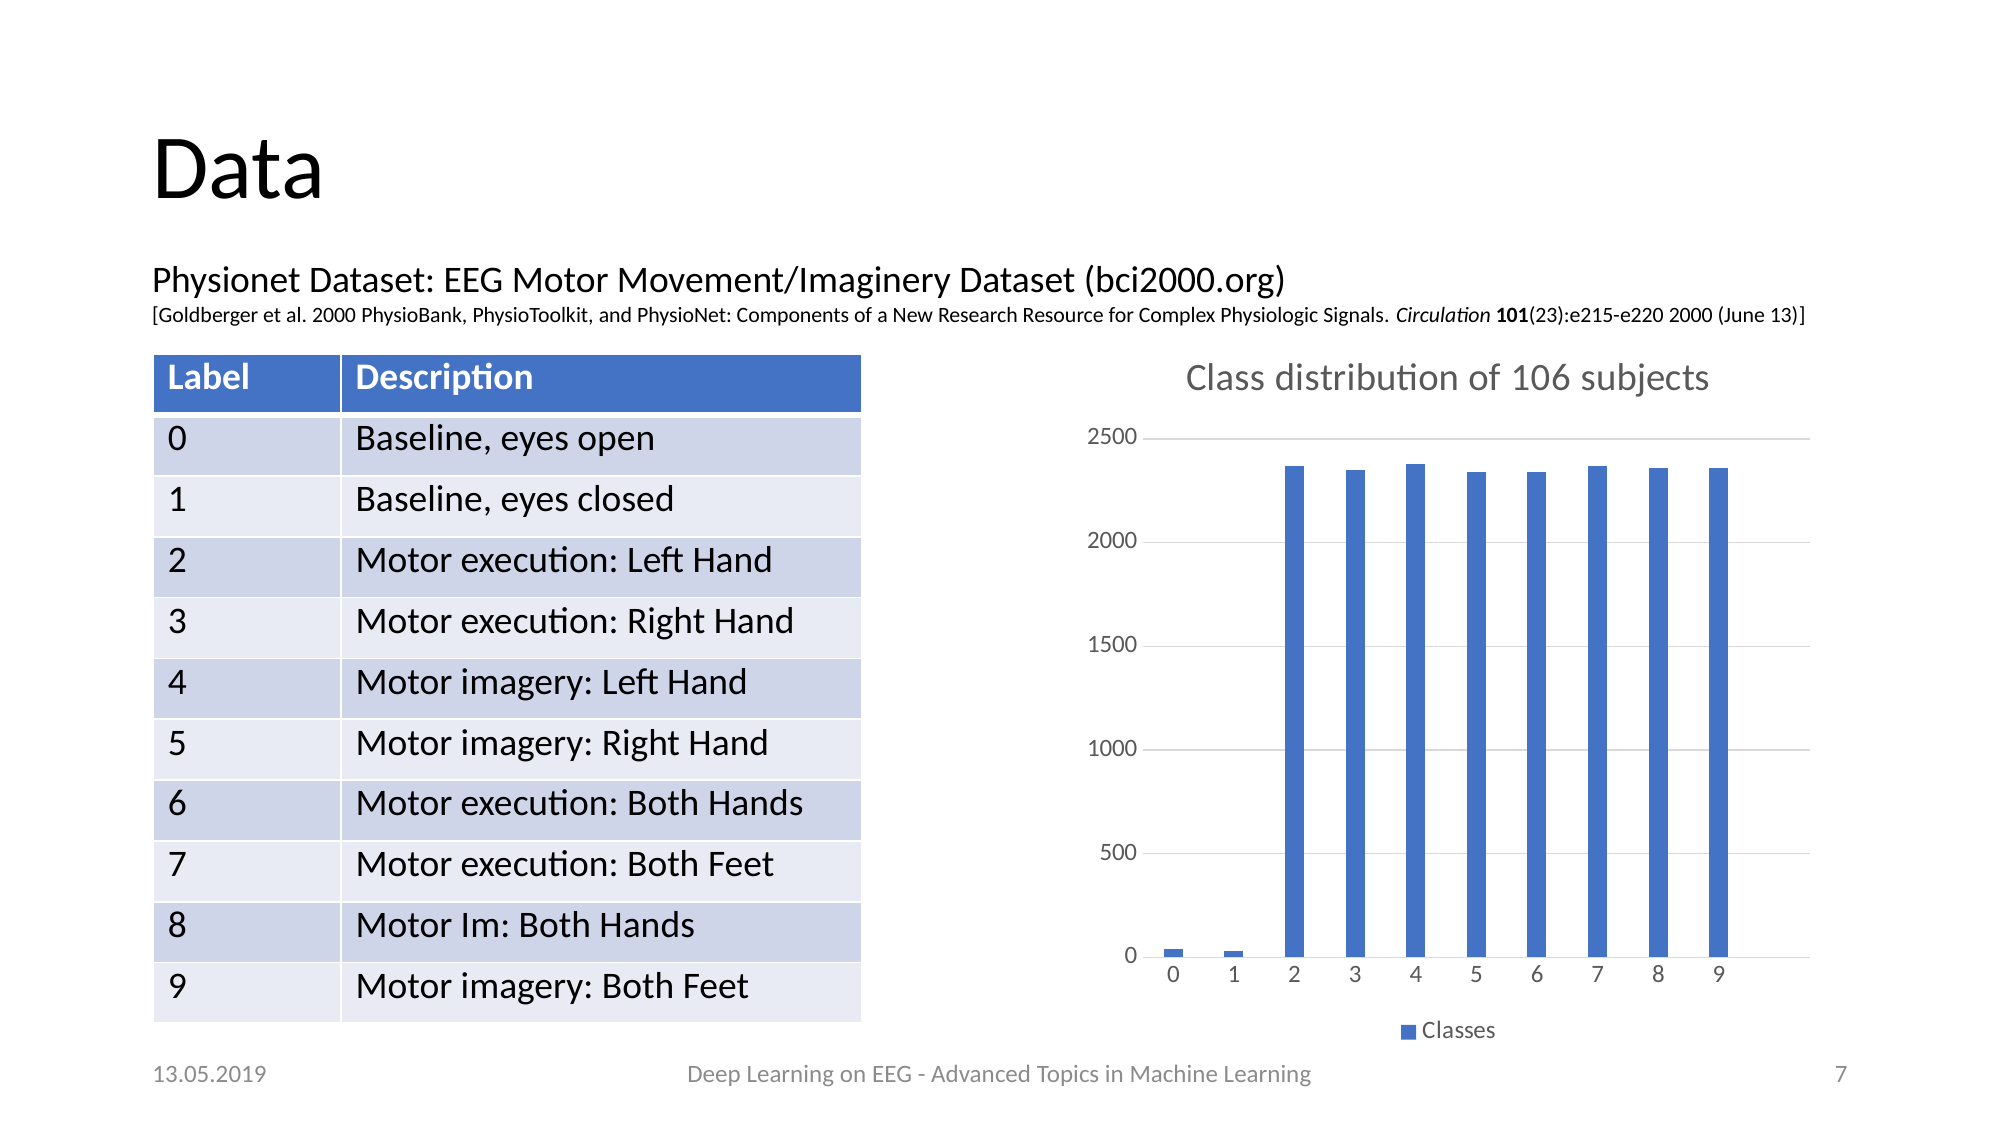

# Data
Physionet Dataset: EEG Motor Movement/Imaginery Dataset (bci2000.org)
[Goldberger et al. 2000 PhysioBank, PhysioToolkit, and PhysioNet: Components of a New Research Resource for Complex Physiologic Signals. Circulation 101(23):e215-e220 2000 (June 13)]

### Chart: Class distribution of 106 subjects

| Category | Classes |
|---|---|
| 0 | 40.0 |
| 1 | 30.0 |
| 2 | 2370.0 |
| 3 | 2350.0 |
| 4 | 2380.0 |
| 5 | 2340.0 |
| 6 | 2340.0 |
| 7 | 2370.0 |
| 8 | 2360.0 |
| 9 | 2360.0 |
|  | None |
| Label | Description |
| --- | --- |
| 0 | Baseline, eyes open |
| 1 | Baseline, eyes closed |
| 2 | Motor execution: Left Hand |
| 3 | Motor execution: Right Hand |
| 4 | Motor imagery: Left Hand |
| 5 | Motor imagery: Right Hand |
| 6 | Motor execution: Both Hands |
| 7 | Motor execution: Both Feet |
| 8 | Motor Im: Both Hands |
| 9 | Motor imagery: Both Feet |
13.05.2019
Deep Learning on EEG - Advanced Topics in Machine Learning
7